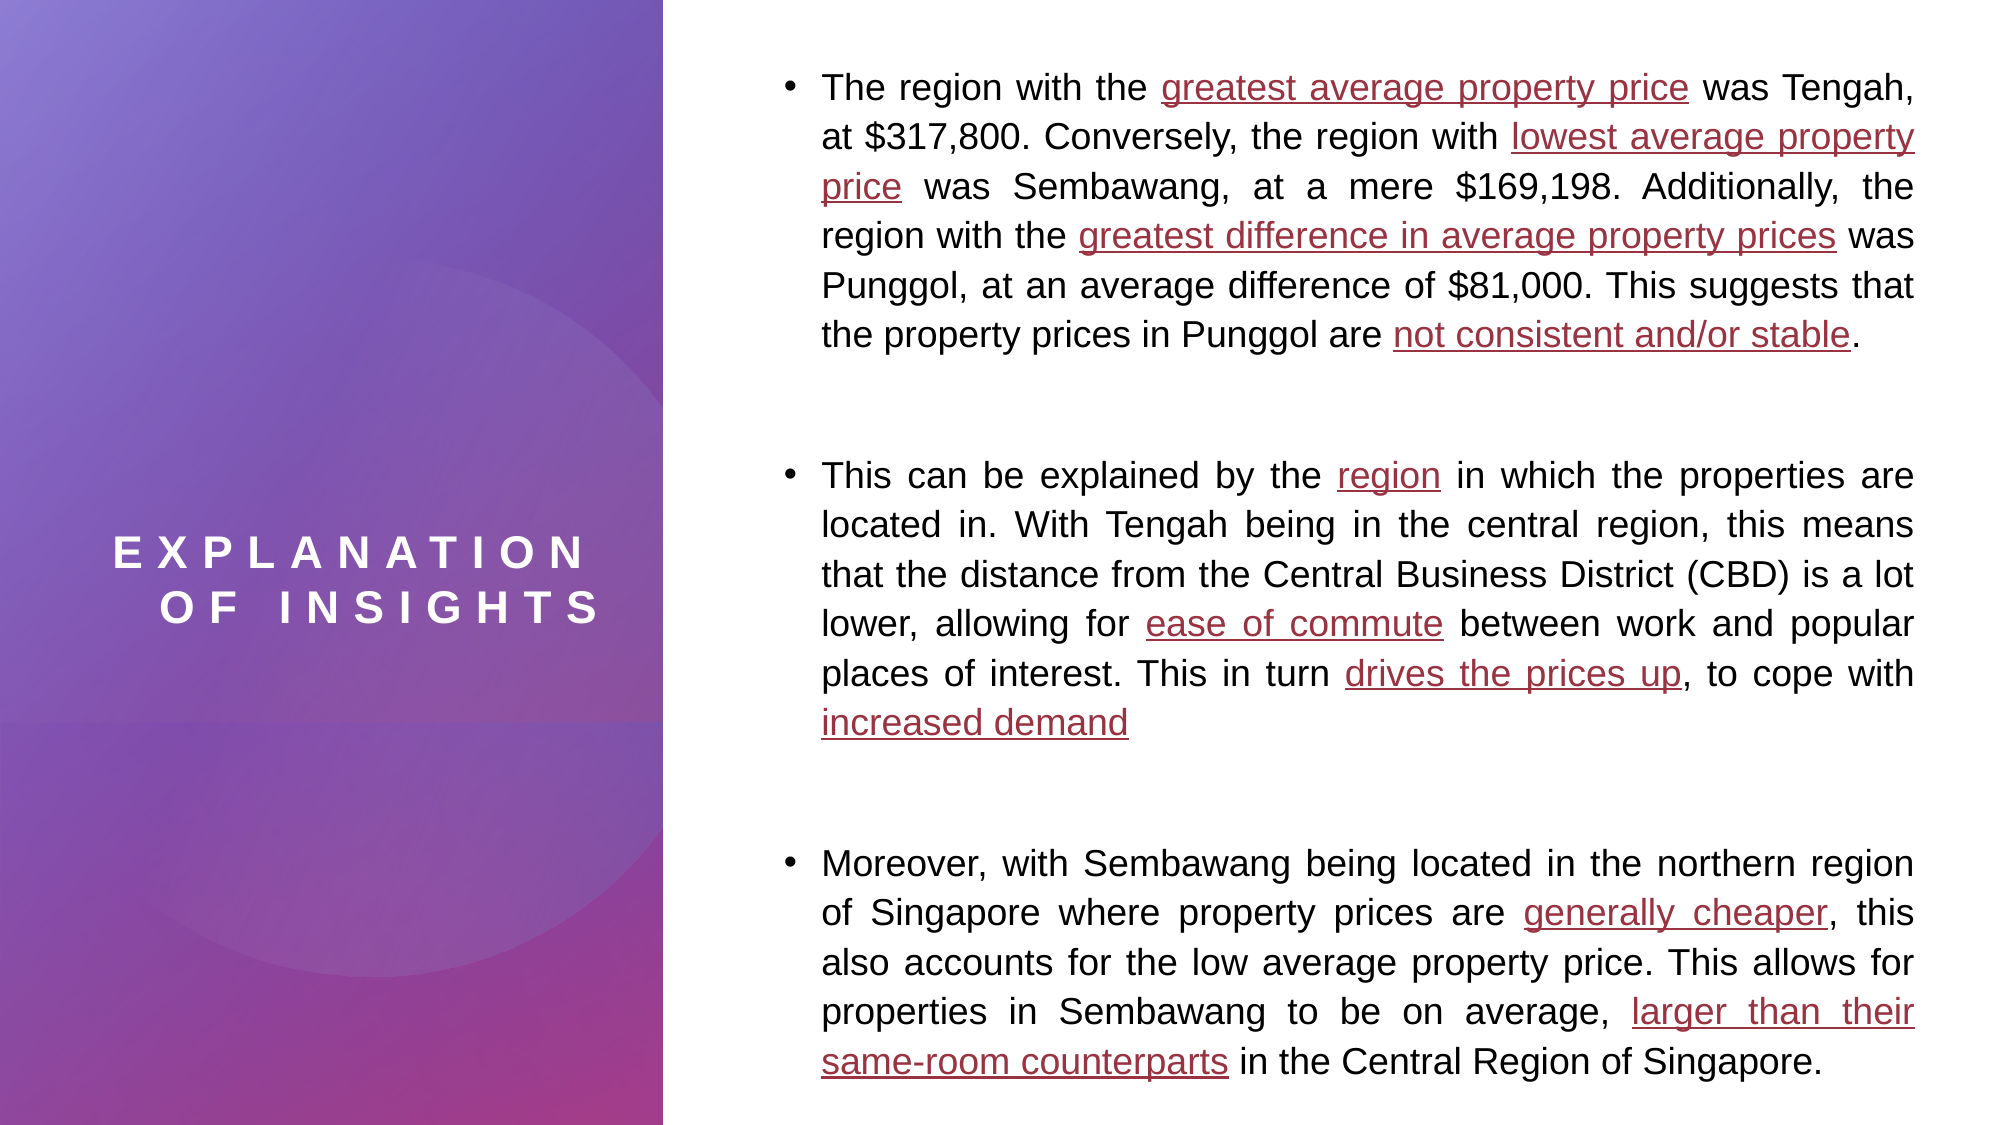

The region with the greatest average property price was Tengah, at $317,800. Conversely, the region with lowest average property price was Sembawang, at a mere $169,198. Additionally, the region with the greatest difference in average property prices was Punggol, at an average difference of $81,000. This suggests that the property prices in Punggol are not consistent and/or stable.

This can be explained by the region in which the properties are located in. With Tengah being in the central region, this means that the distance from the Central Business District (CBD) is a lot lower, allowing for ease of commute between work and popular places of interest. This in turn drives the prices up, to cope with increased demand

Moreover, with Sembawang being located in the northern region of Singapore where property prices are generally cheaper, this also accounts for the low average property price. This allows for properties in Sembawang to be on average, larger than their same-room counterparts in the Central Region of Singapore.

# Explanation of insights